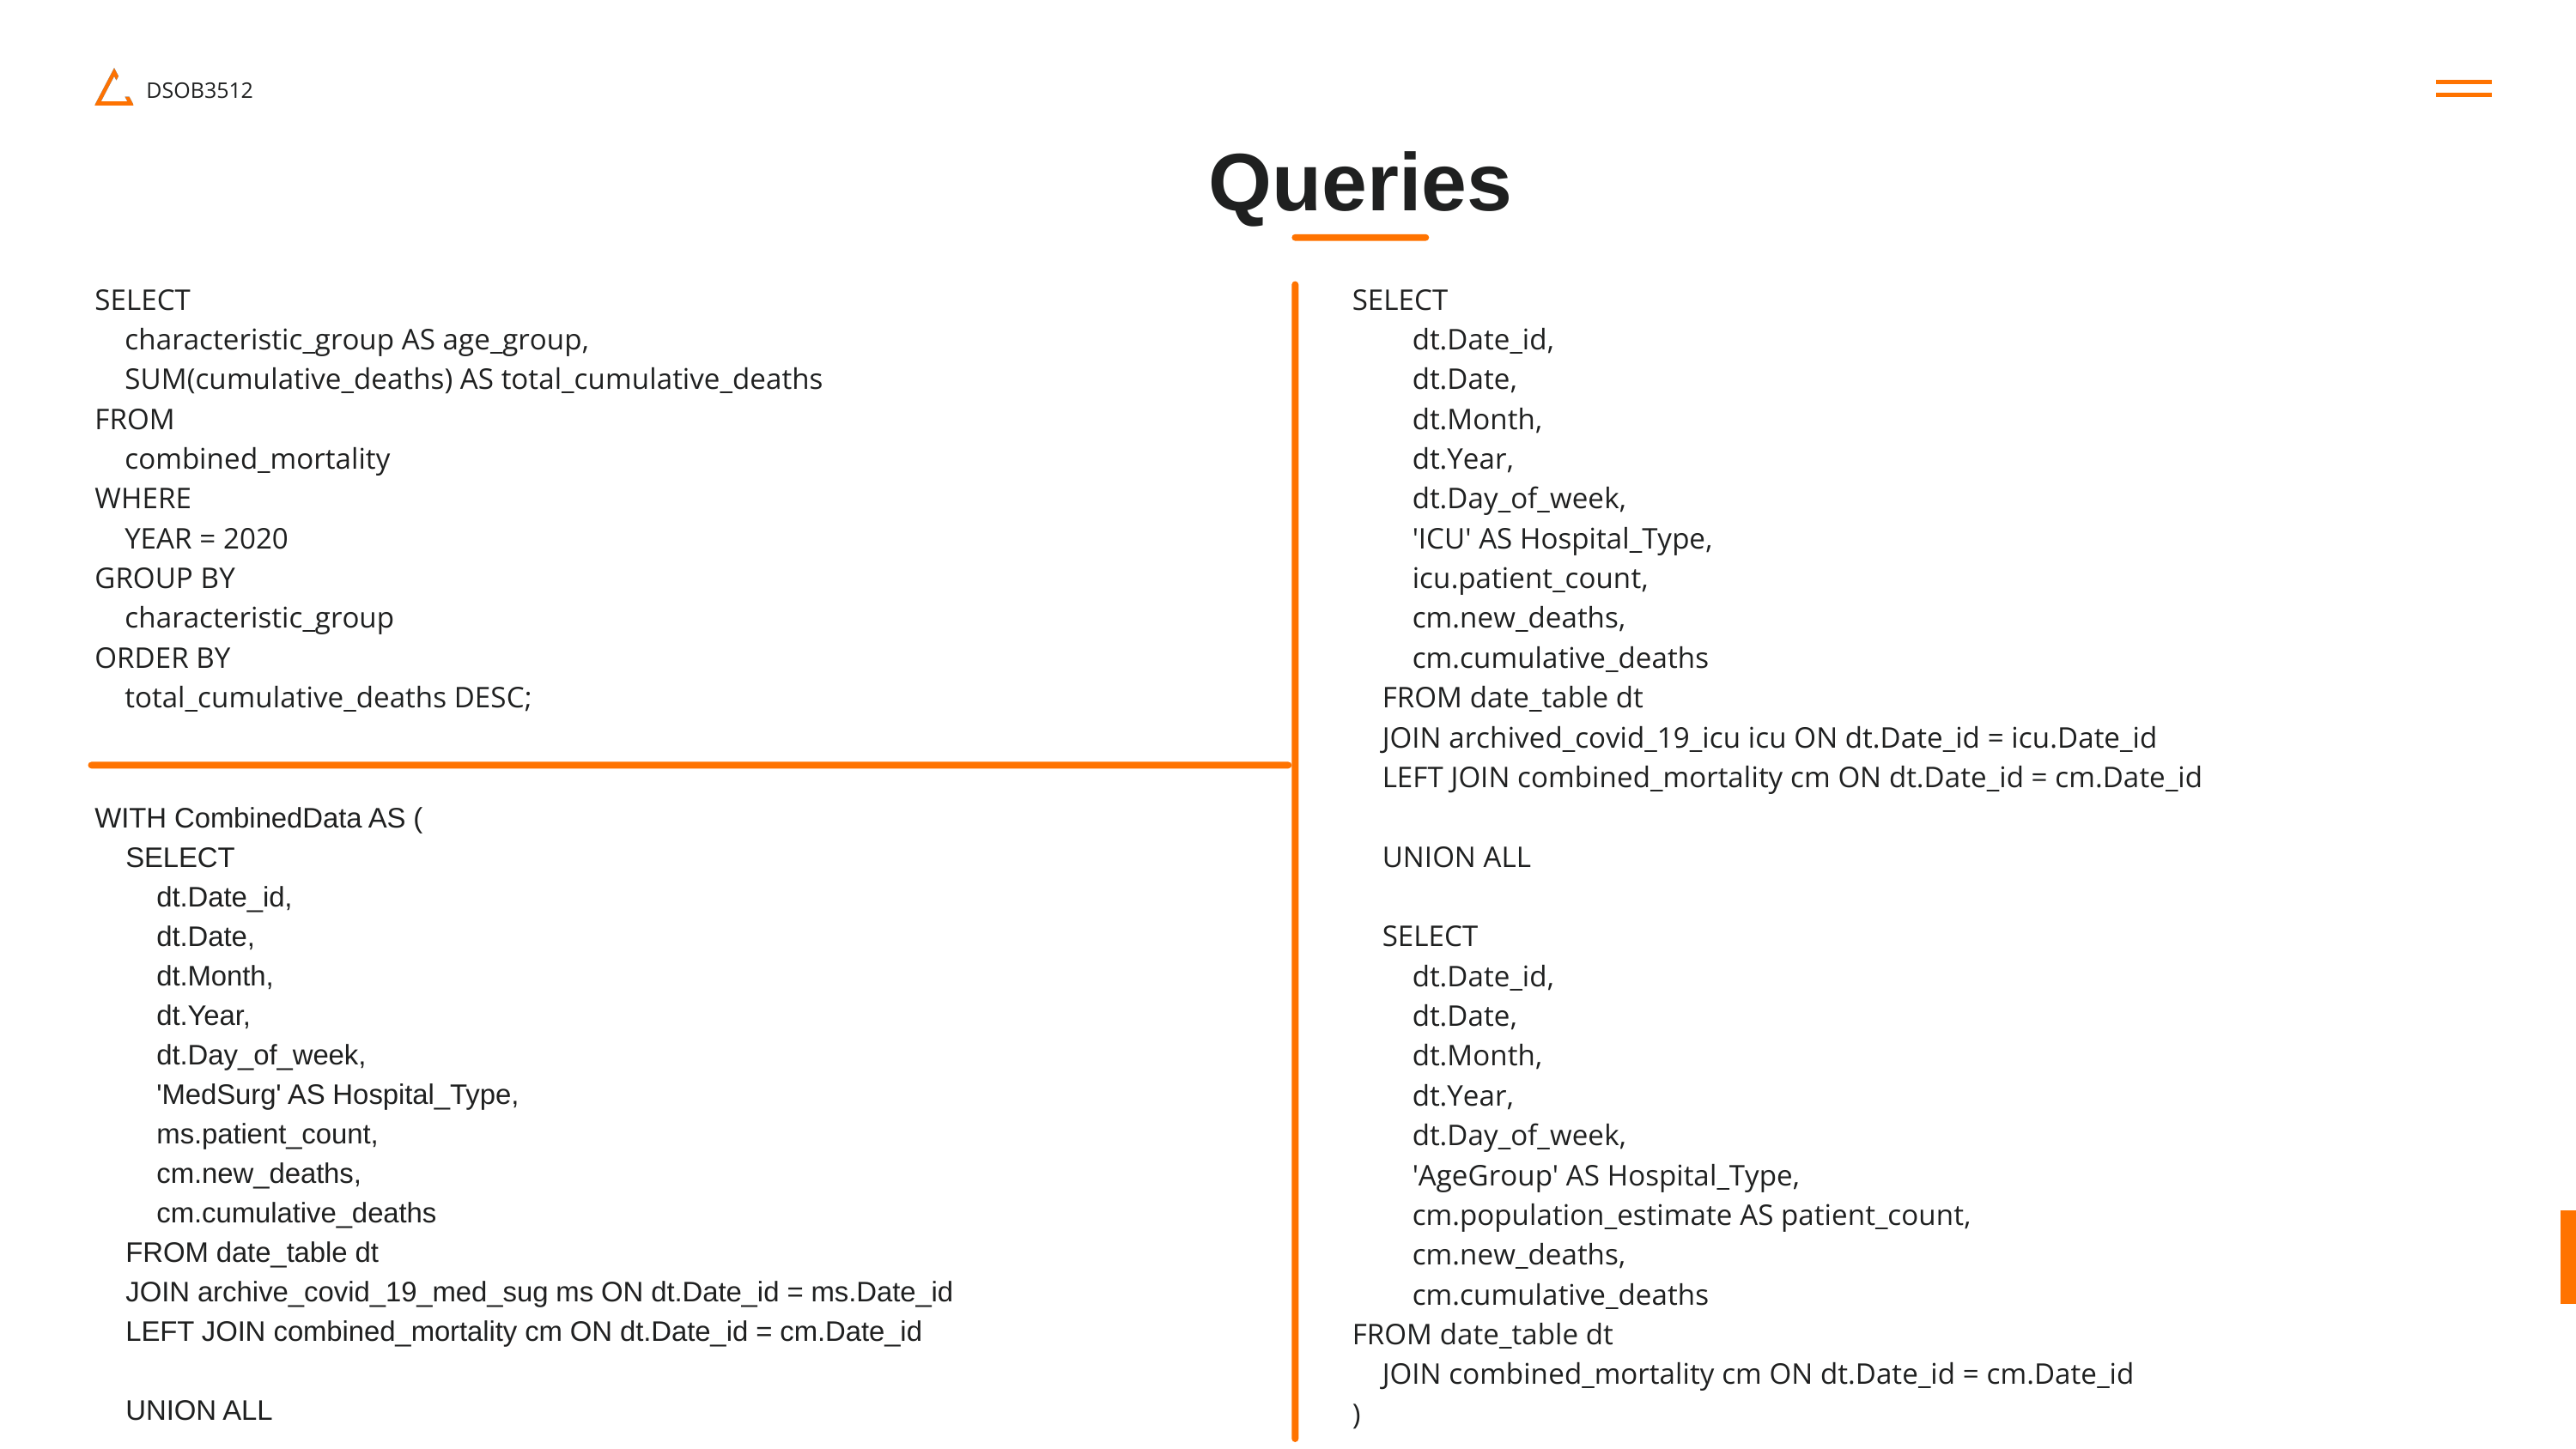

DSOB3512

Queries

SELECT
    characteristic_group AS age_group,
    SUM(cumulative_deaths) AS total_cumulative_deaths
FROM
    combined_mortality
WHERE
    YEAR = 2020
GROUP BY
    characteristic_group
ORDER BY
    total_cumulative_deaths DESC;

SELECT
        dt.Date_id,
        dt.Date,
        dt.Month,
        dt.Year,
        dt.Day_of_week,
        'ICU' AS Hospital_Type,
        icu.patient_count,
        cm.new_deaths,
        cm.cumulative_deaths
    FROM date_table dt
    JOIN archived_covid_19_icu icu ON dt.Date_id = icu.Date_id
    LEFT JOIN combined_mortality cm ON dt.Date_id = cm.Date_id

    UNION ALL

    SELECT
        dt.Date_id,
        dt.Date,
        dt.Month,
        dt.Year,
        dt.Day_of_week,
        'AgeGroup' AS Hospital_Type,
        cm.population_estimate AS patient_count,
        cm.new_deaths,
        cm.cumulative_deaths
FROM date_table dt
    JOIN combined_mortality cm ON dt.Date_id = cm.Date_id
)

WITH CombinedData AS (
    SELECT
        dt.Date_id,
        dt.Date,
        dt.Month,
        dt.Year,
        dt.Day_of_week,
        'MedSurg' AS Hospital_Type,
        ms.patient_count,
        cm.new_deaths,
        cm.cumulative_deaths
    FROM date_table dt
    JOIN archive_covid_19_med_sug ms ON dt.Date_id = ms.Date_id
    LEFT JOIN combined_mortality cm ON dt.Date_id = cm.Date_id

    UNION ALL